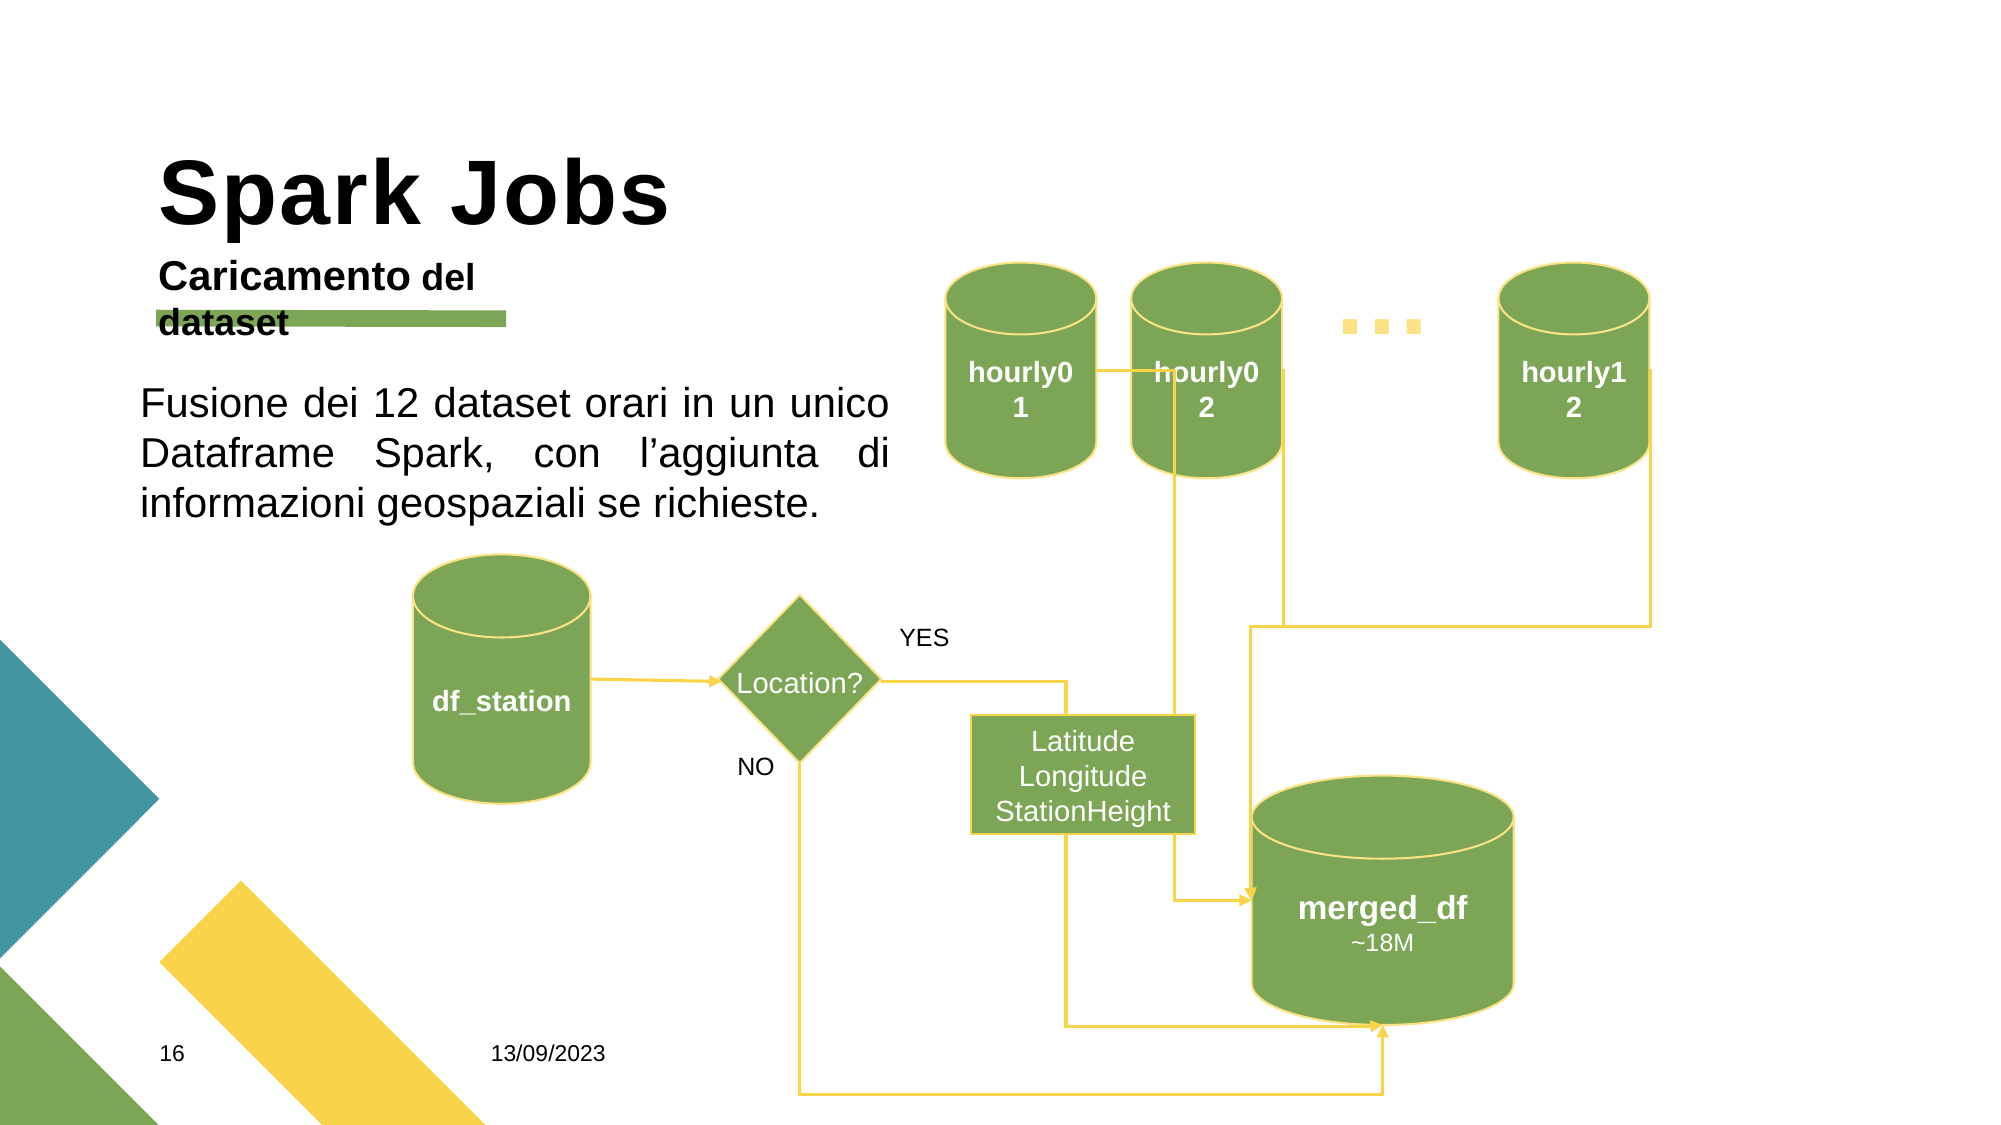

# Spark Jobs
…
hourly01
hourly02
hourly12
df_station

Location?
YES
Latitude
Longitude
StationHeight
NO
merged_df
~18M
Caricamento del dataset
Fusione dei 12 dataset orari in un unico Dataframe Spark, con l’aggiunta di informazioni geospaziali se richieste.
16
13/09/2023